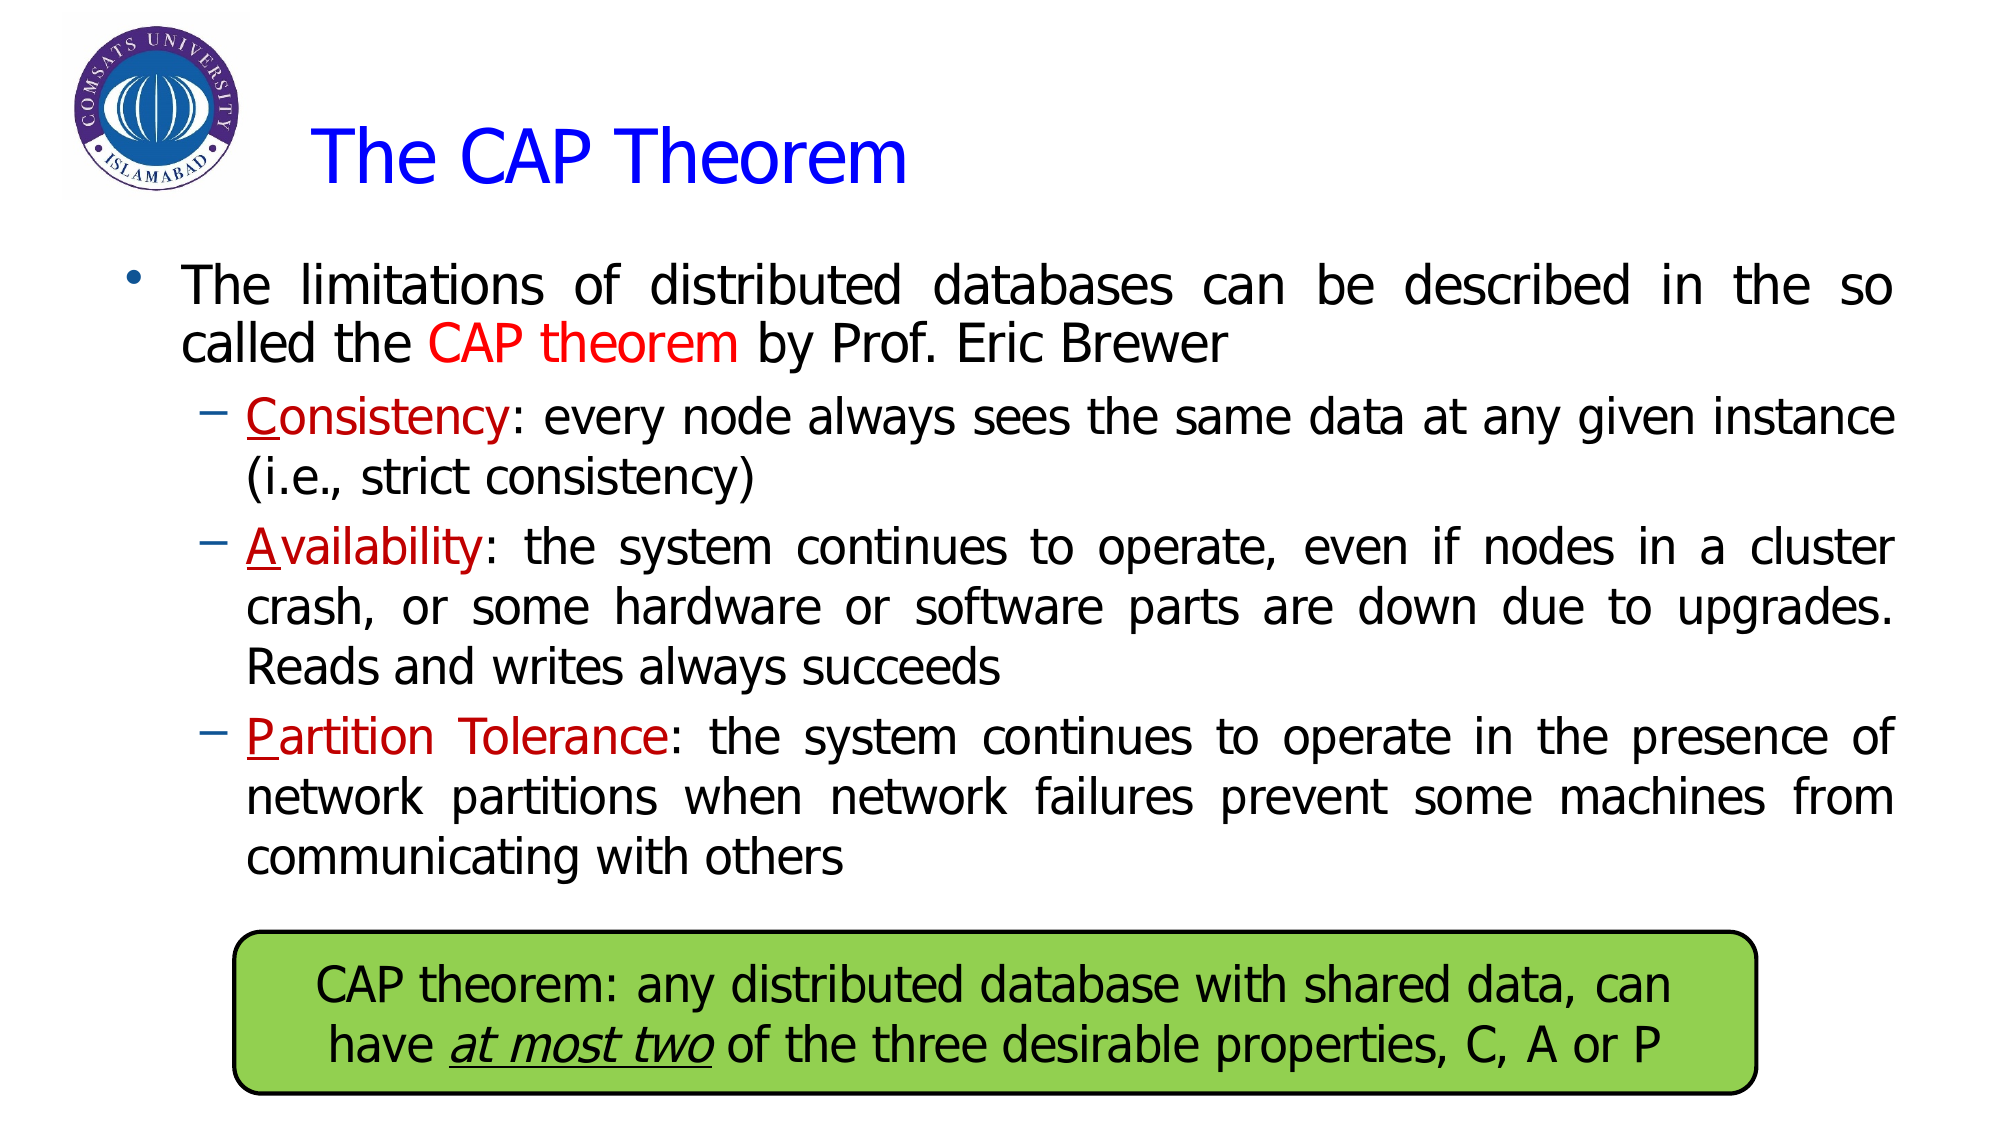

# The CAP Theorem
The limitations of distributed databases can be described in the so called the CAP theorem by Prof. Eric Brewer
Consistency: every node always sees the same data at any given instance (i.e., strict consistency)
Availability: the system continues to operate, even if nodes in a cluster crash, or some hardware or software parts are down due to upgrades. Reads and writes always succeeds
Partition Tolerance: the system continues to operate in the presence of network partitions when network failures prevent some machines from communicating with others
CAP theorem: any distributed database with shared data, can have at most two of the three desirable properties, C, A or P